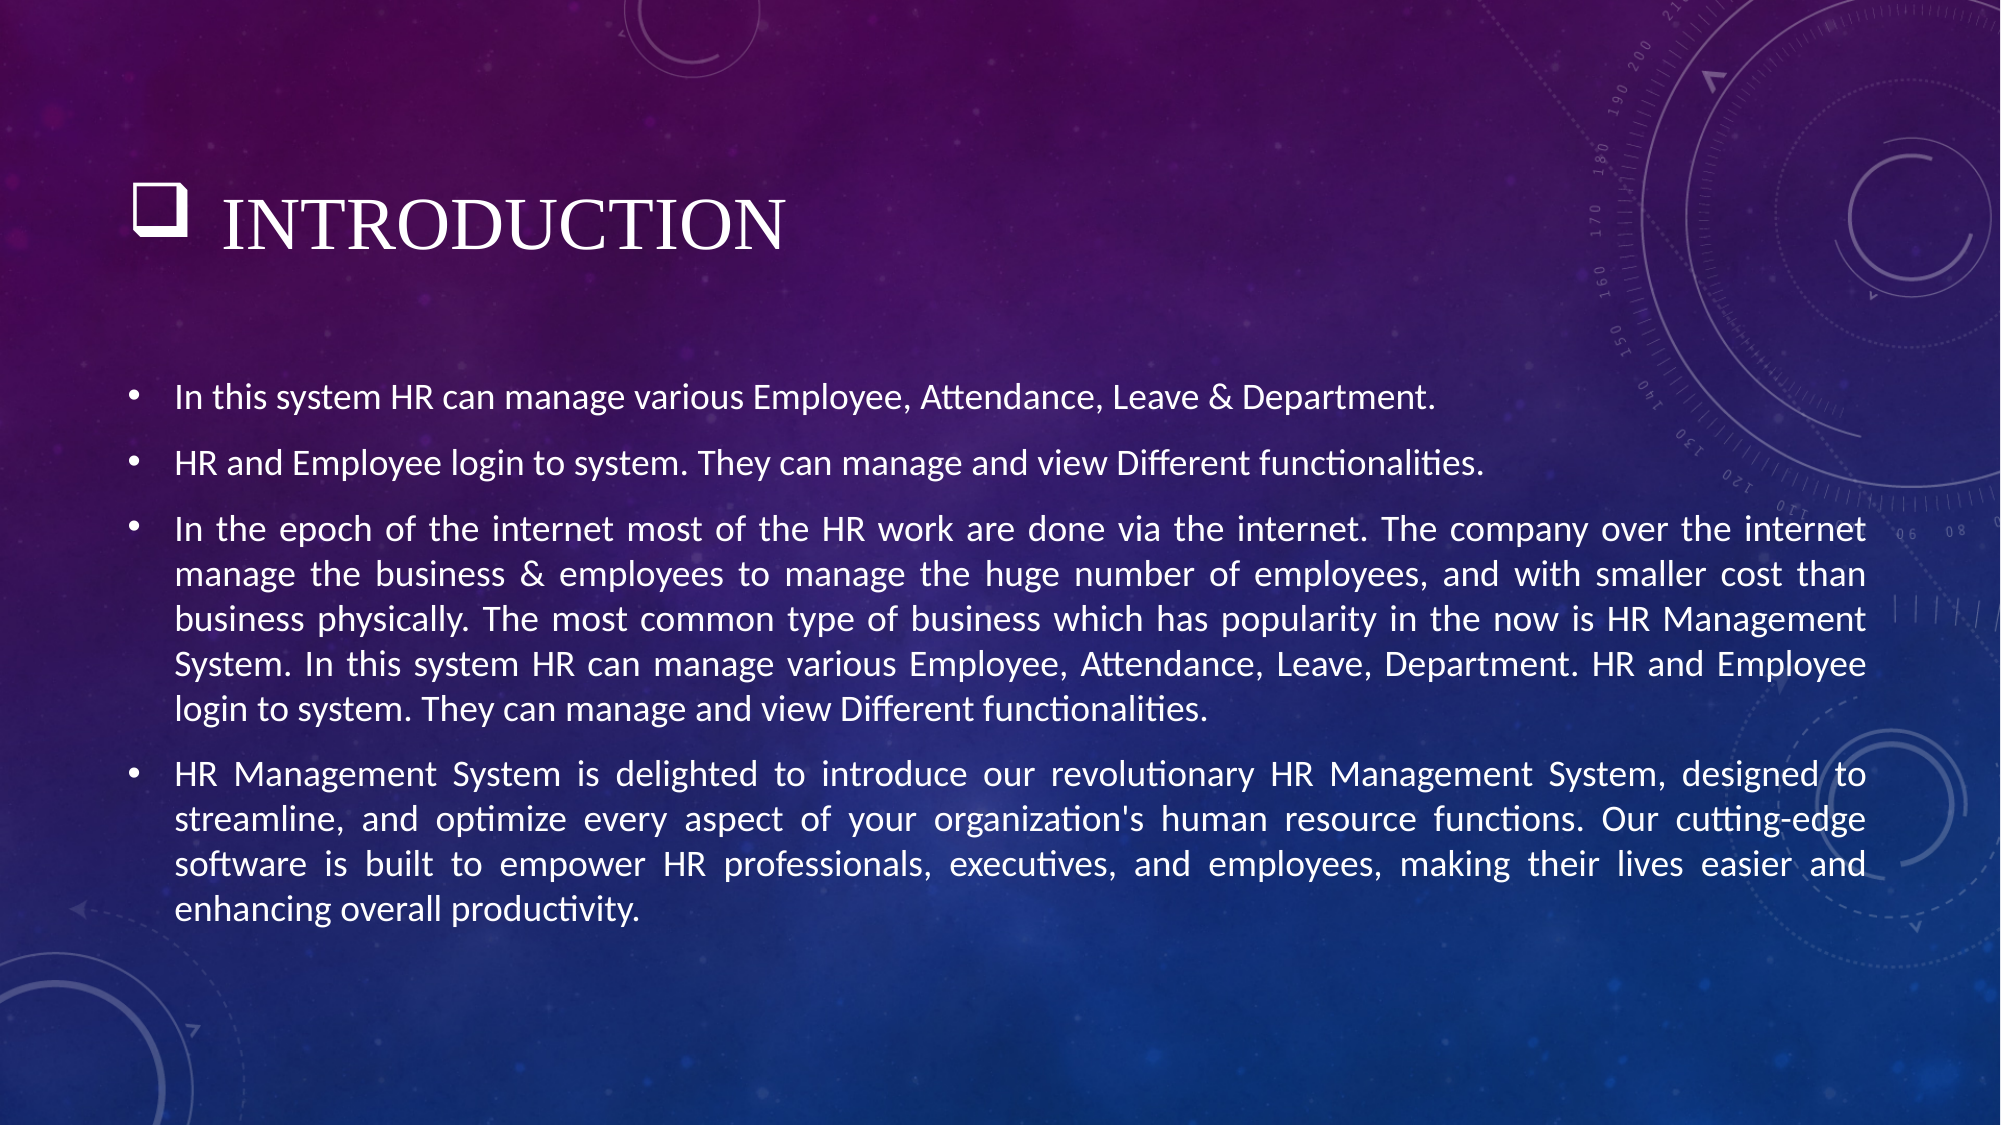

# Introduction
In this system HR can manage various Employee, Attendance, Leave & Department.
HR and Employee login to system. They can manage and view Different functionalities.
In the epoch of the internet most of the HR work are done via the internet. The company over the internet manage the business & employees to manage the huge number of employees, and with smaller cost than business physically. The most common type of business which has popularity in the now is HR Management System. In this system HR can manage various Employee, Attendance, Leave, Department. HR and Employee login to system. They can manage and view Different functionalities.
HR Management System is delighted to introduce our revolutionary HR Management System, designed to streamline, and optimize every aspect of your organization's human resource functions. Our cutting-edge software is built to empower HR professionals, executives, and employees, making their lives easier and enhancing overall productivity.